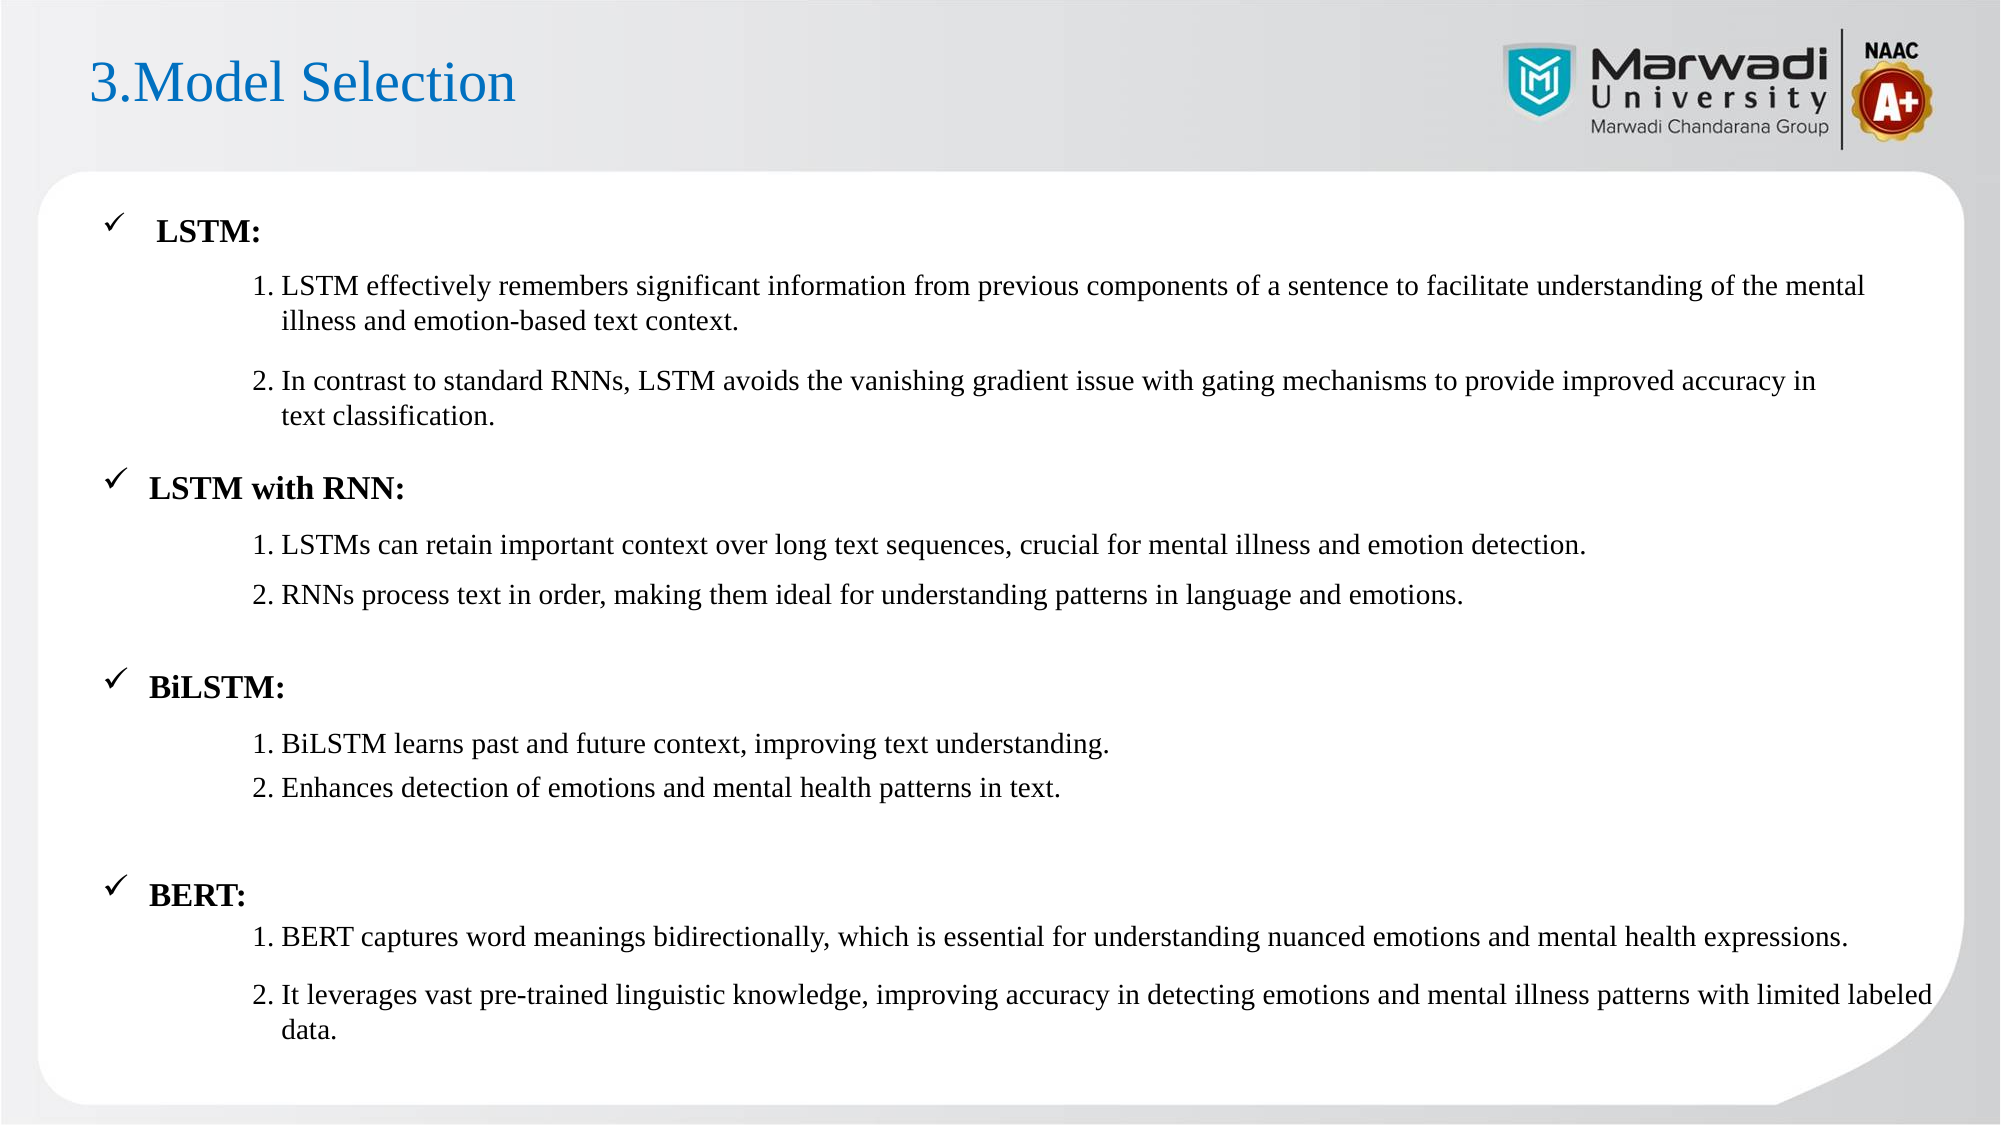

# 3.Model Selection
 LSTM:

	1. LSTM effectively remembers significant information from previous components of a sentence to facilitate understanding of the mental 	    	    illness and emotion-based text context.

	2. In contrast to standard RNNs, LSTM avoids the vanishing gradient issue with gating mechanisms to provide improved accuracy in    	    	    text classification.

LSTM with RNN:

	1. LSTMs can retain important context over long text sequences, crucial for mental illness and emotion detection.

	2. RNNs process text in order, making them ideal for understanding patterns in language and emotions.

BiLSTM:

	1. BiLSTM learns past and future context, improving text understanding.

	2. Enhances detection of emotions and mental health patterns in text.

BERT:
	1. BERT captures word meanings bidirectionally, which is essential for understanding nuanced emotions and mental health expressions.

	2. It leverages vast pre-trained linguistic knowledge, improving accuracy in detecting emotions and mental illness patterns with limited labeled  	    data.